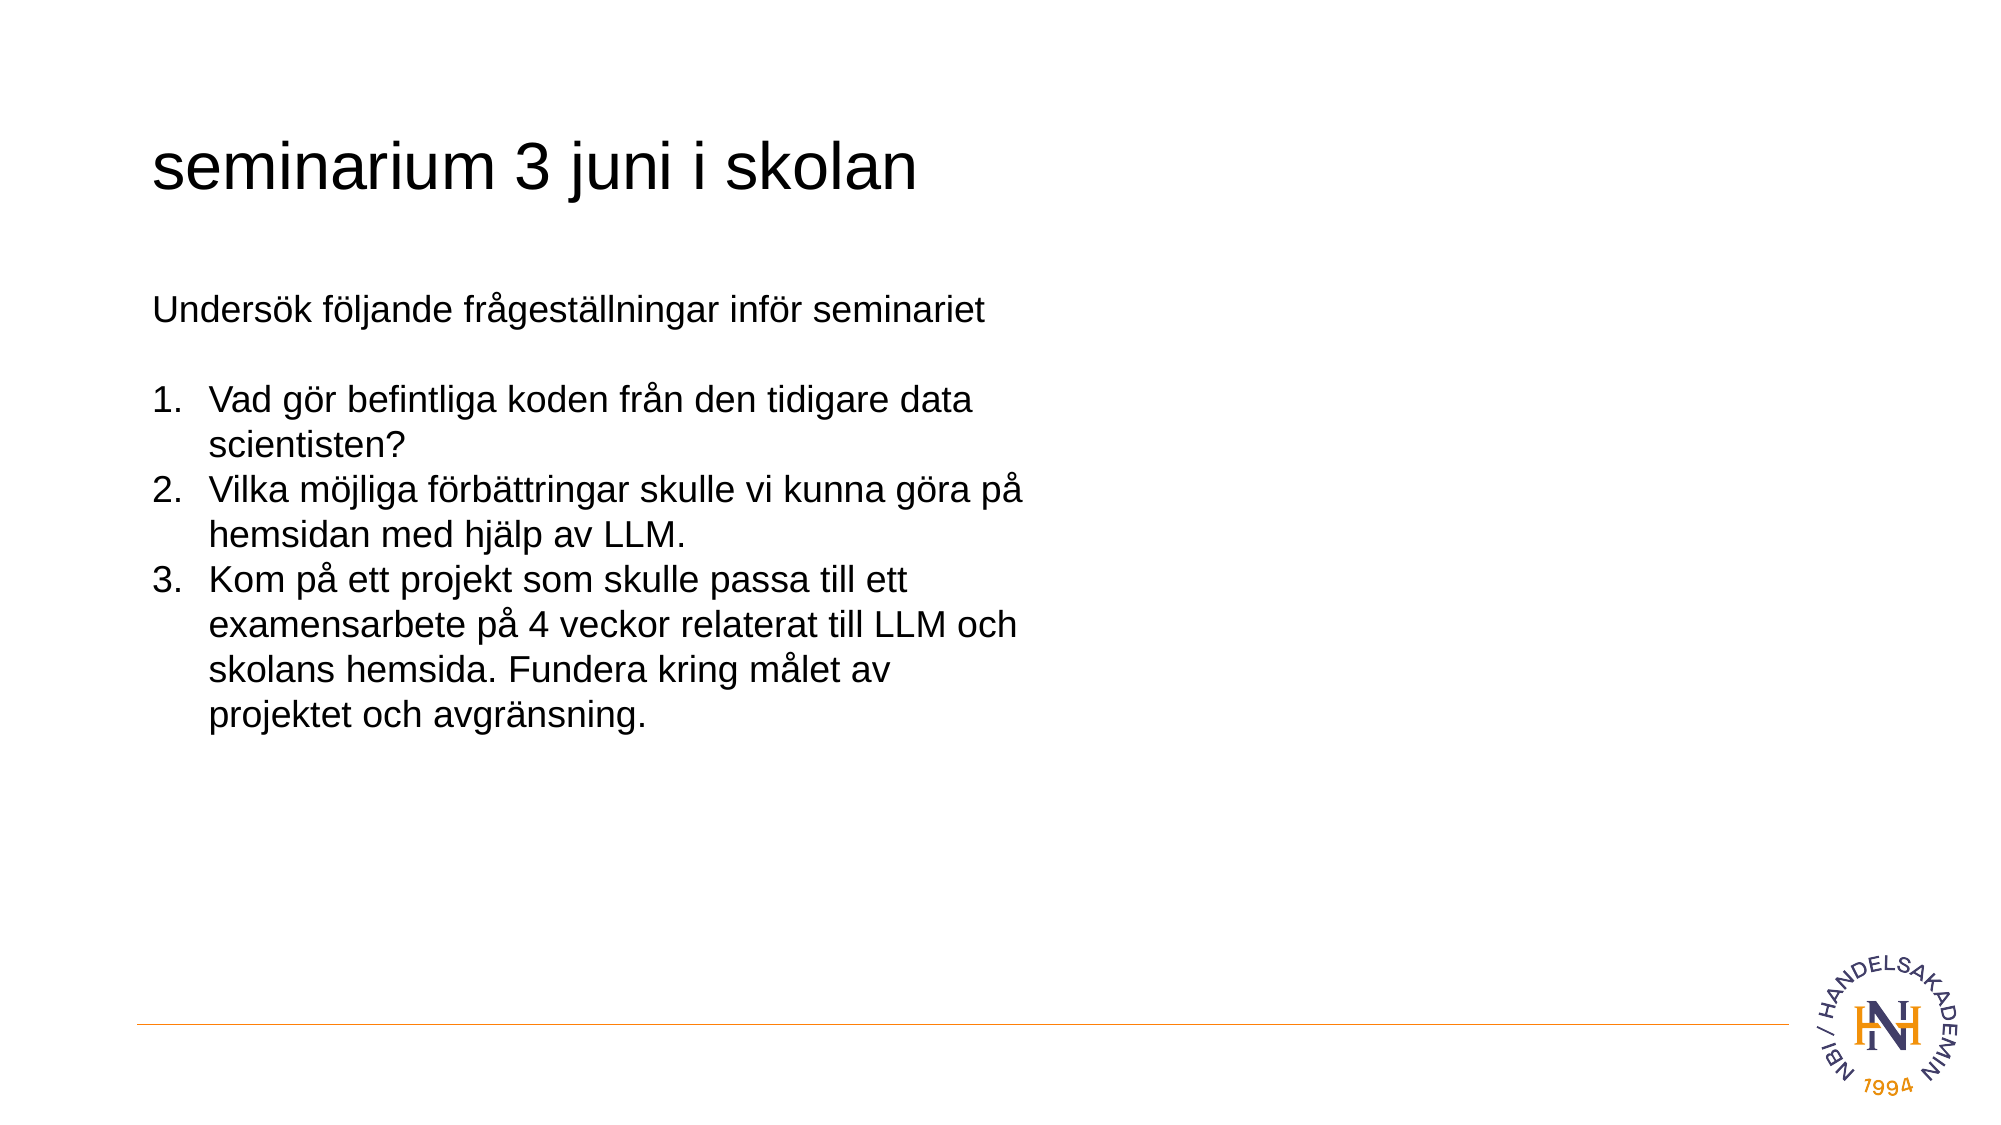

# seminarium 3 juni i skolan
Undersök följande frågeställningar inför seminariet

Vad gör befintliga koden från den tidigare data scientisten?
Vilka möjliga förbättringar skulle vi kunna göra på hemsidan med hjälp av LLM.
Kom på ett projekt som skulle passa till ett examensarbete på 4 veckor relaterat till LLM och skolans hemsida. Fundera kring målet av projektet och avgränsning.